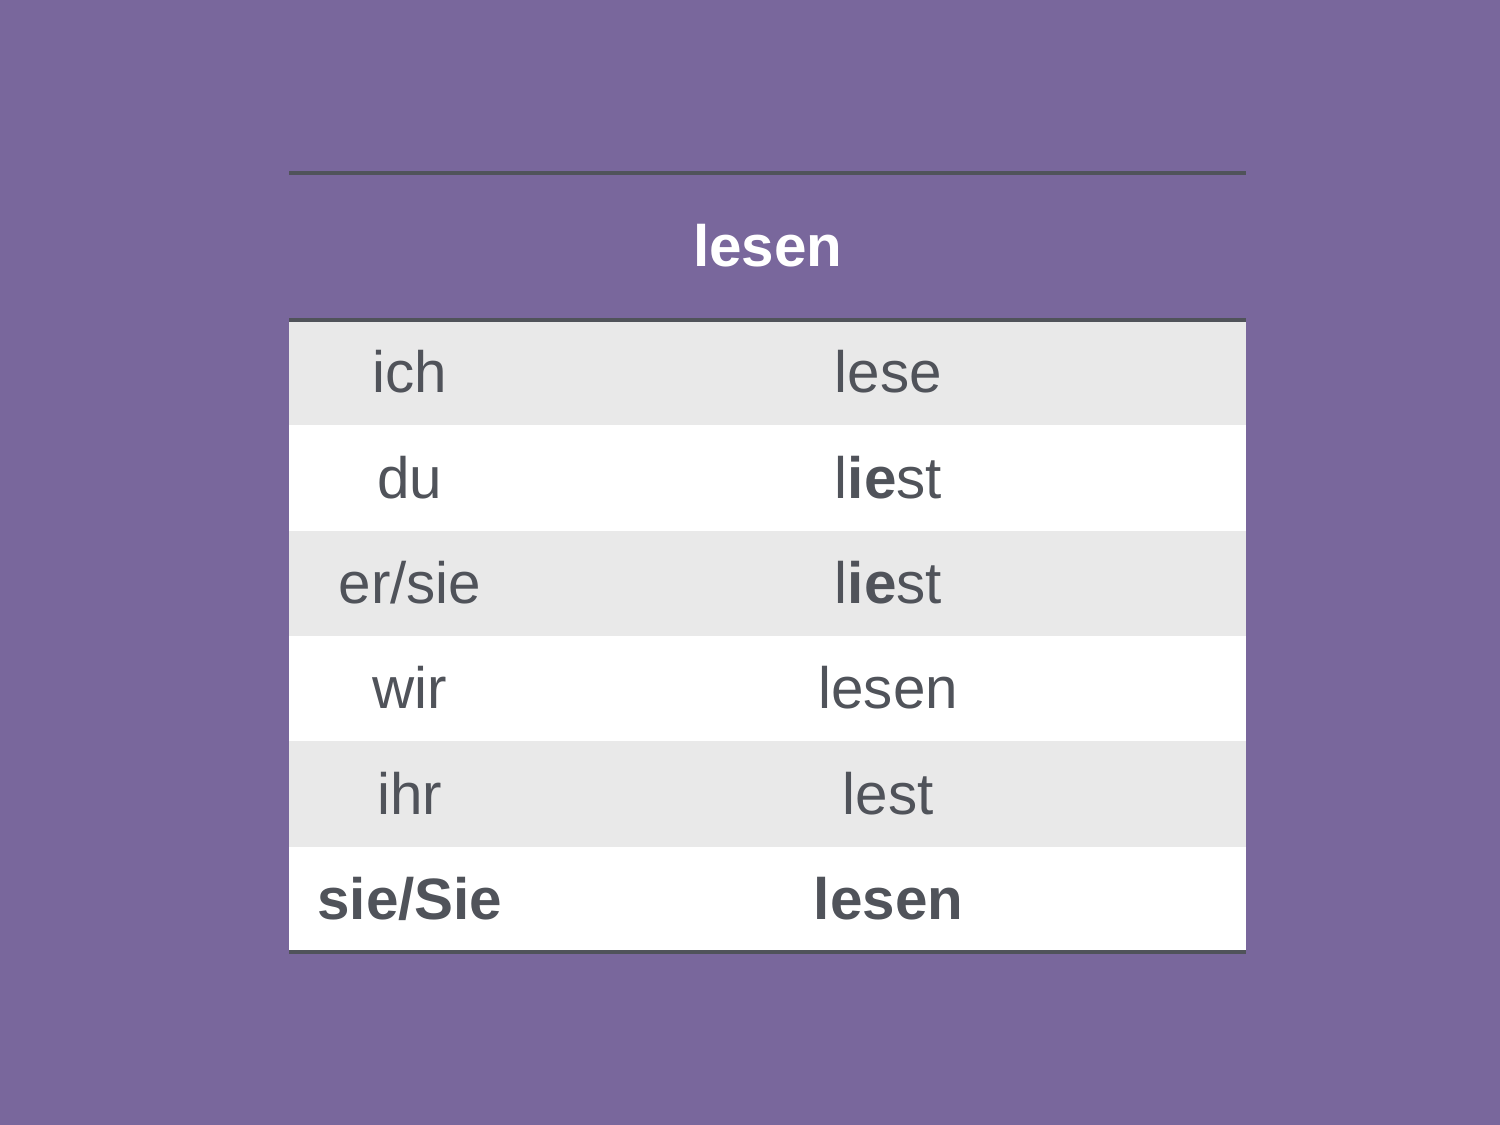

| lesen |  |
| --- | --- |
| ich | lese |
| du | liest |
| er/sie | liest |
| wir | lesen |
| ihr | lest |
| sie/Sie | lesen |
12